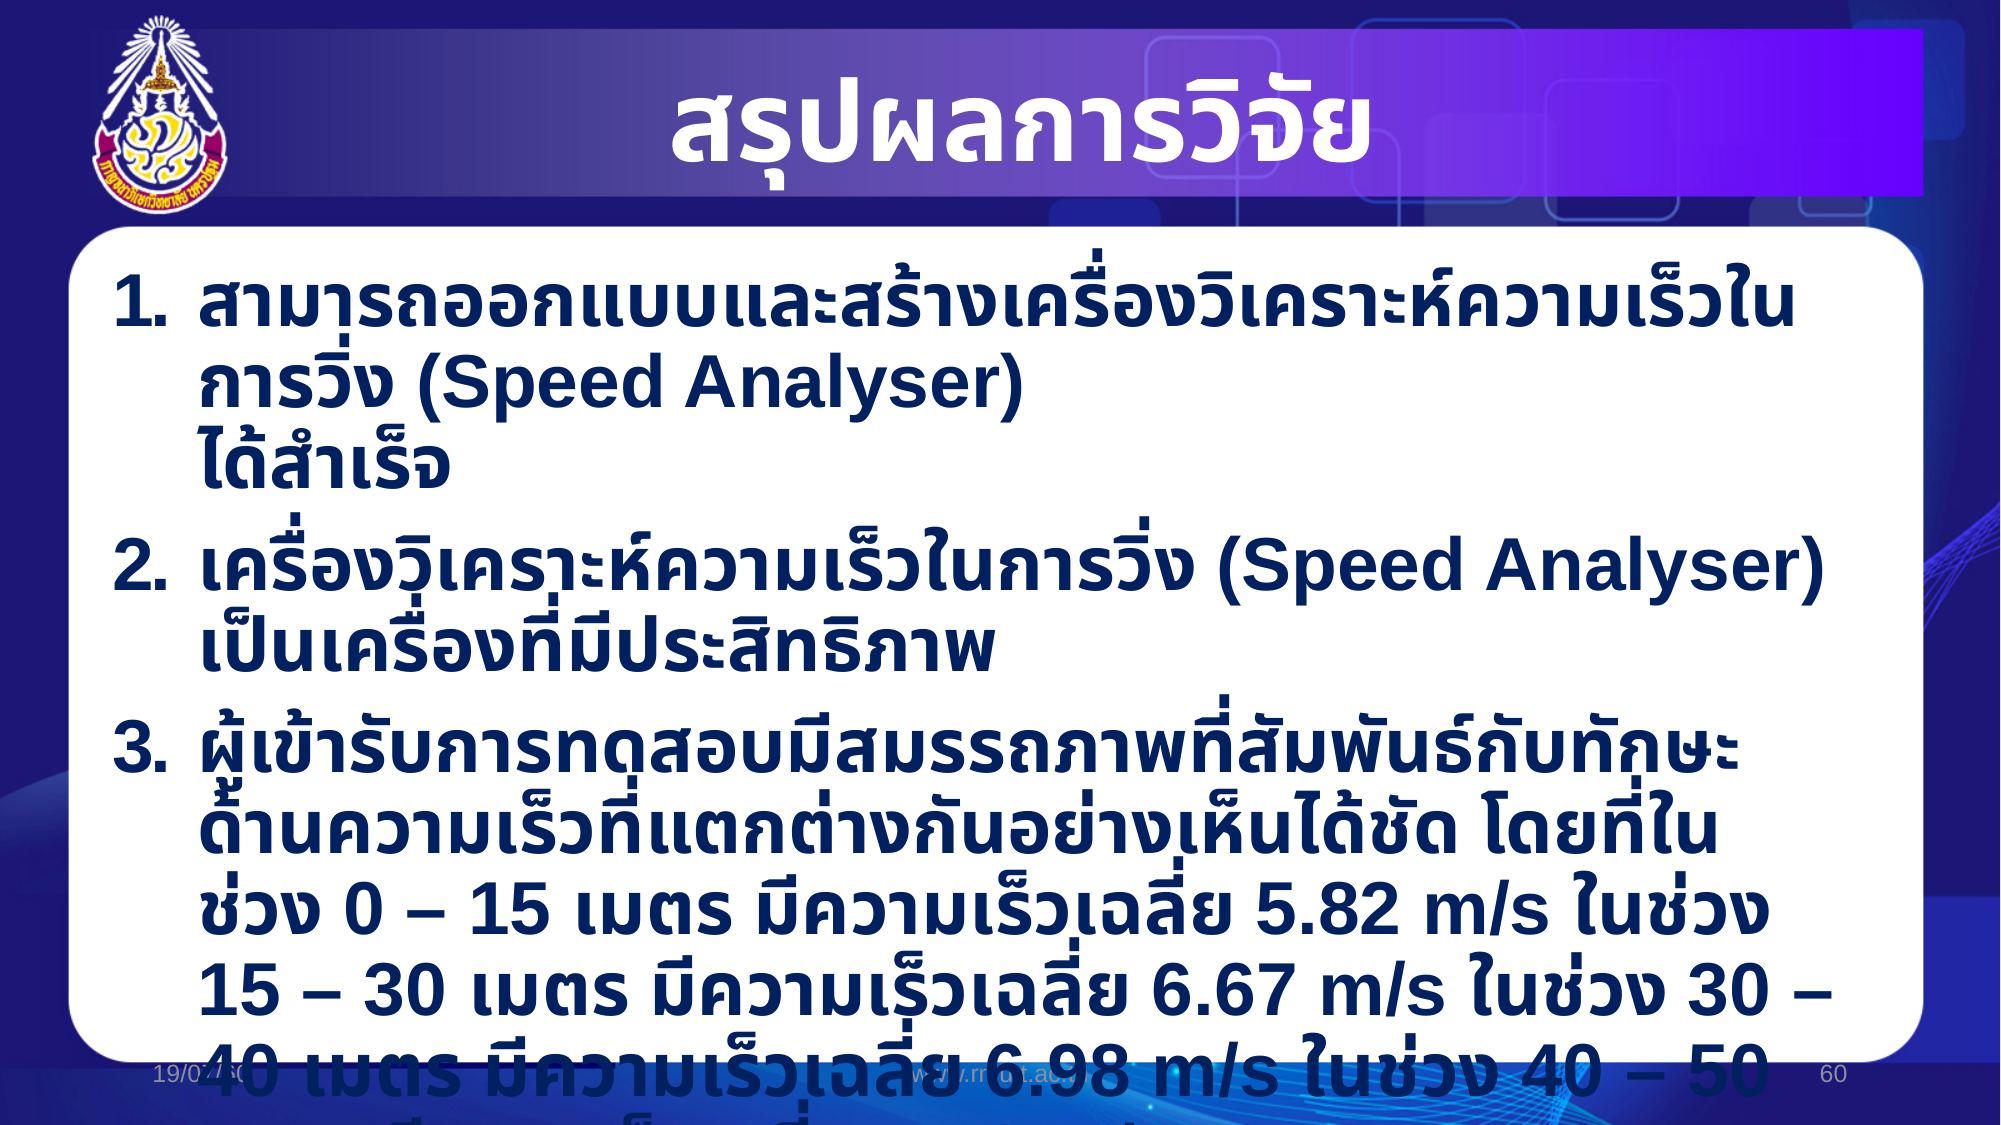

# สรุปผลการวิจัย
สามารถออกแบบและสร้างเครื่องวิเคราะห์ความเร็วในการวิ่ง (Speed Analyser)
ได้สำเร็จ
เครื่องวิเคราะห์ความเร็วในการวิ่ง (Speed Analyser) เป็นเครื่องที่มีประสิทธิภาพ
ผู้เข้ารับการทดสอบมีสมรรถภาพที่สัมพันธ์กับทักษะด้านความเร็วที่แตกต่างกันอย่างเห็นได้ชัด โดยที่ในช่วง 0 – 15 เมตร มีความเร็วเฉลี่ย 5.82 m/s ในช่วง
15 – 30 เมตร มีความเร็วเฉลี่ย 6.67 m/s ในช่วง 30 – 40 เมตร มีความเร็วเฉลี่ย 6.98 m/s ในช่วง 40 – 50 เมตร มีความเร็วเฉลี่ย 7.13 m/s
19/07/60
www.rmutt.ac.th
60